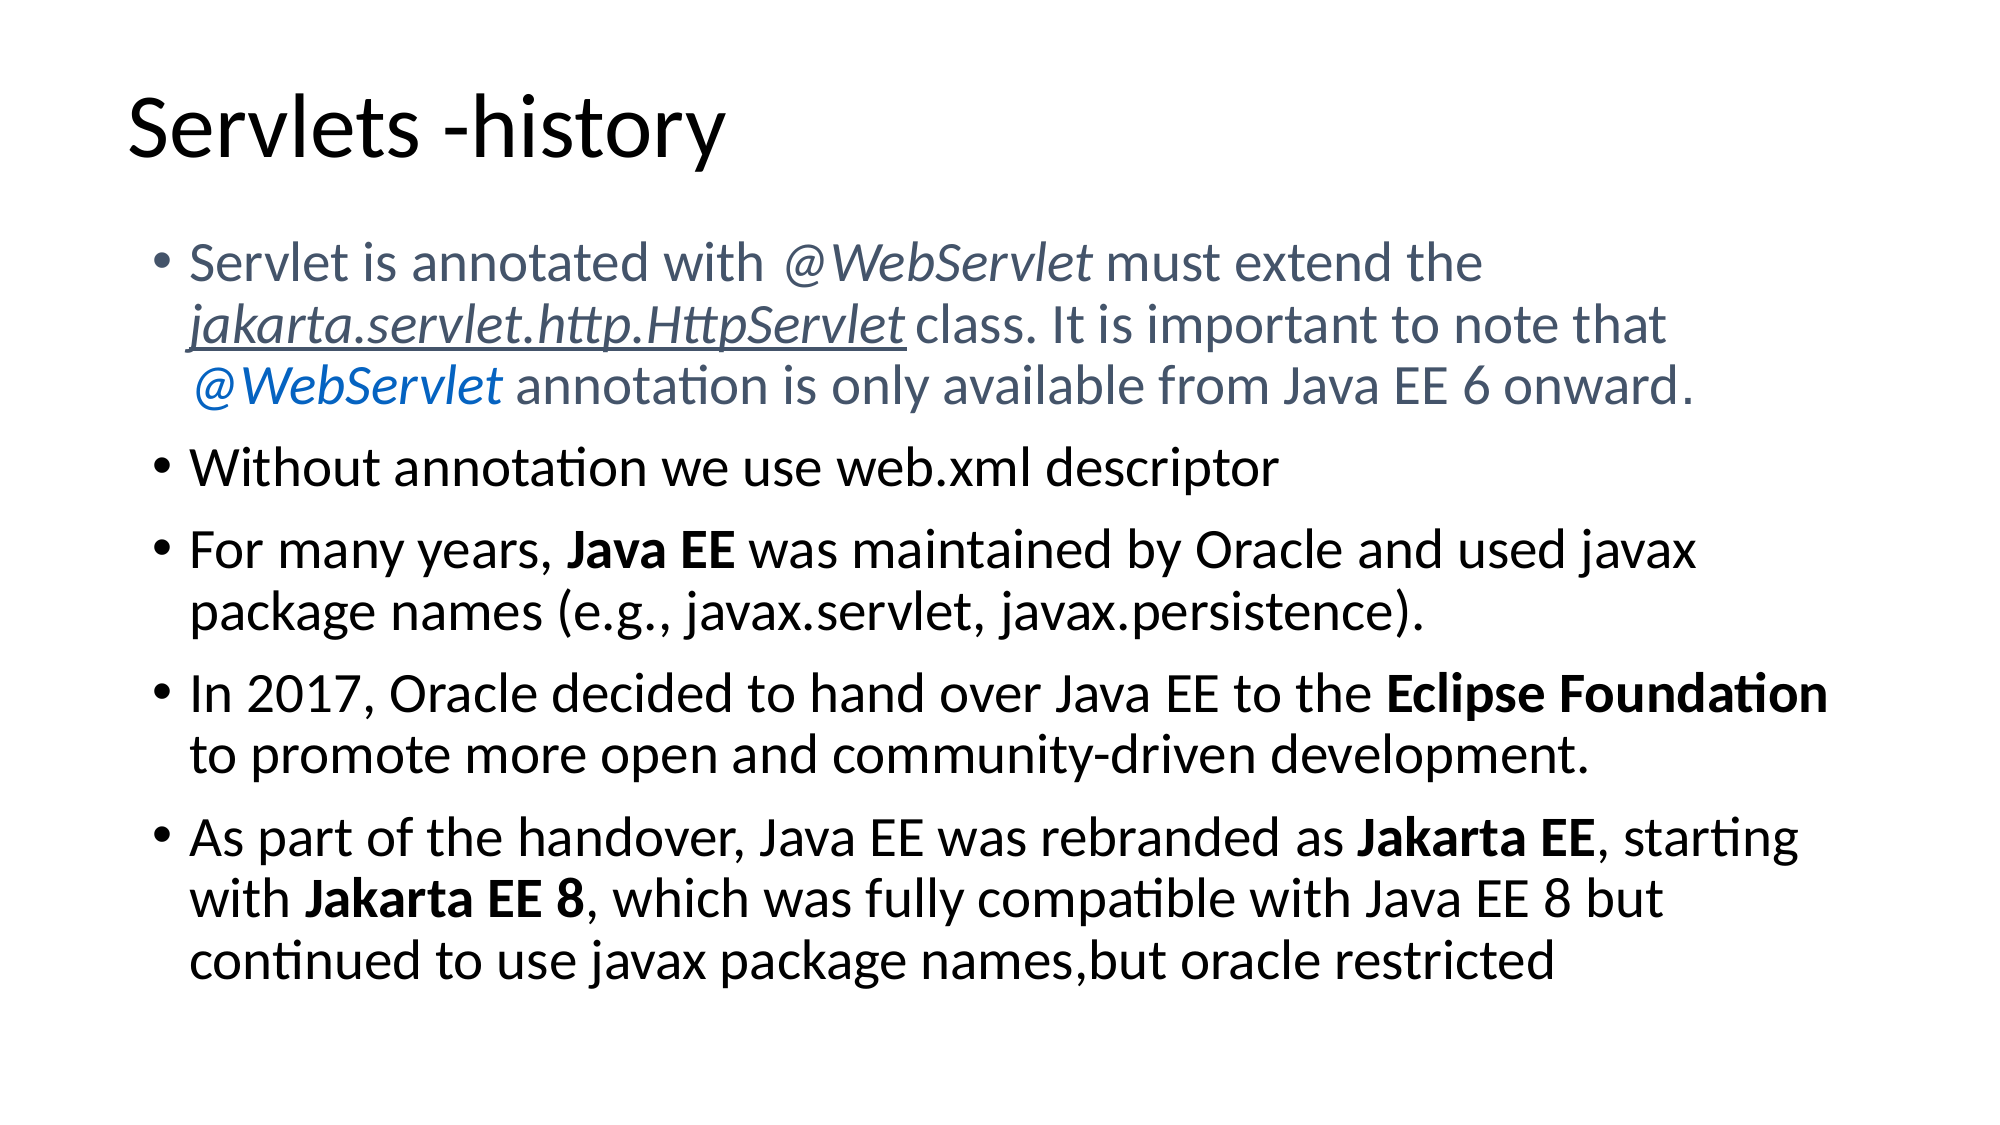

# Servlets -history
Servlet is annotated with @WebServlet must extend the jakarta.servlet.http.HttpServlet class. It is important to note that @WebServlet annotation is only available from Java EE 6 onward.
Without annotation we use web.xml descriptor
For many years, Java EE was maintained by Oracle and used javax package names (e.g., javax.servlet, javax.persistence).
In 2017, Oracle decided to hand over Java EE to the Eclipse Foundation to promote more open and community-driven development.
As part of the handover, Java EE was rebranded as Jakarta EE, starting with Jakarta EE 8, which was fully compatible with Java EE 8 but continued to use javax package names,but oracle restricted
69